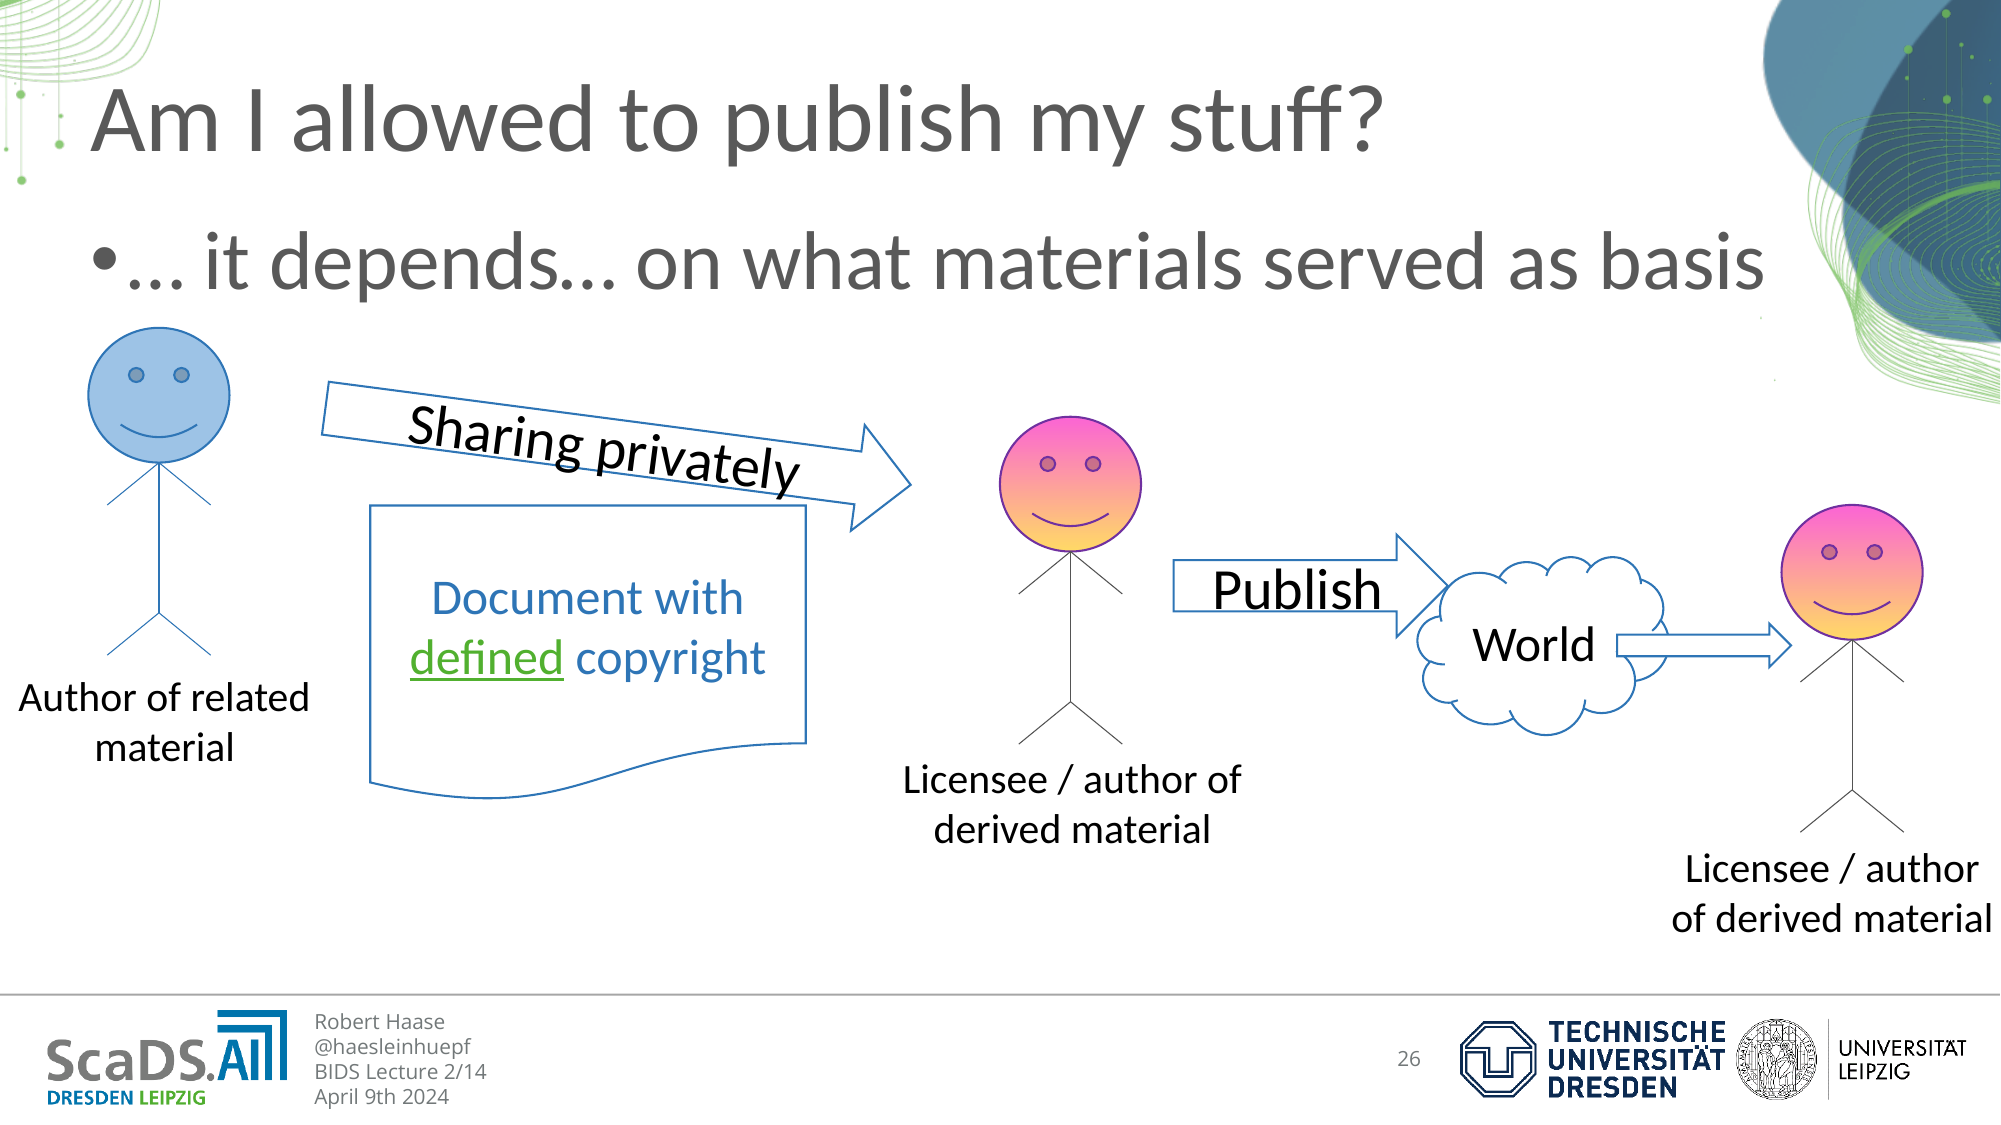

# Am I allowed to publish my stuff?
… it depends… on what materials served as basis

Sharing privately

Document with defined copyright
Publish
World

Author of related material
Licensee / author of derived material
Licensee / author of derived material